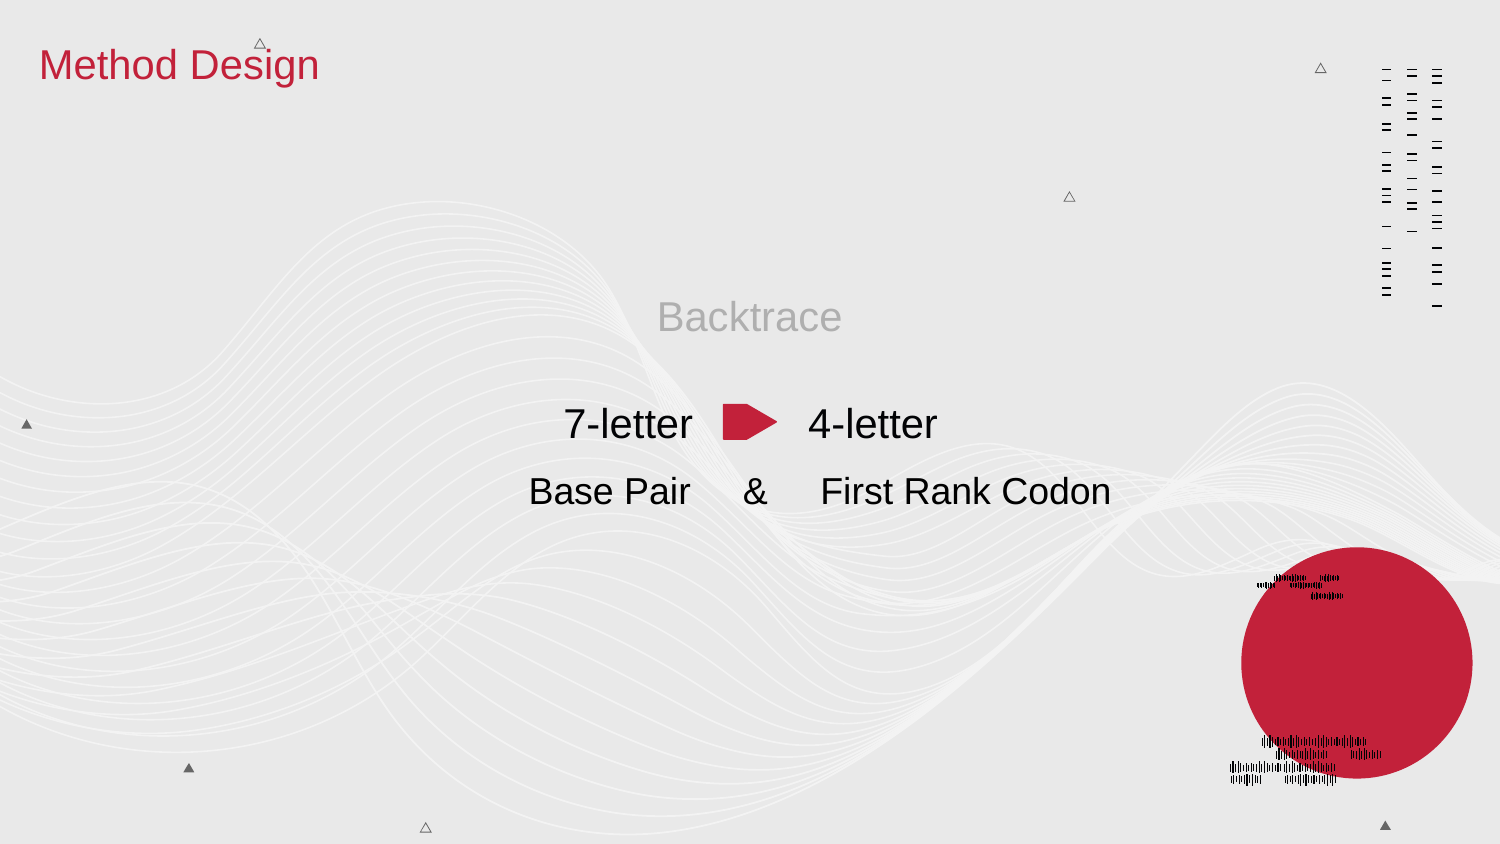

# Method Design

7-letter          4-letter

Backtrace

Base Pair     &     First Rank Codon